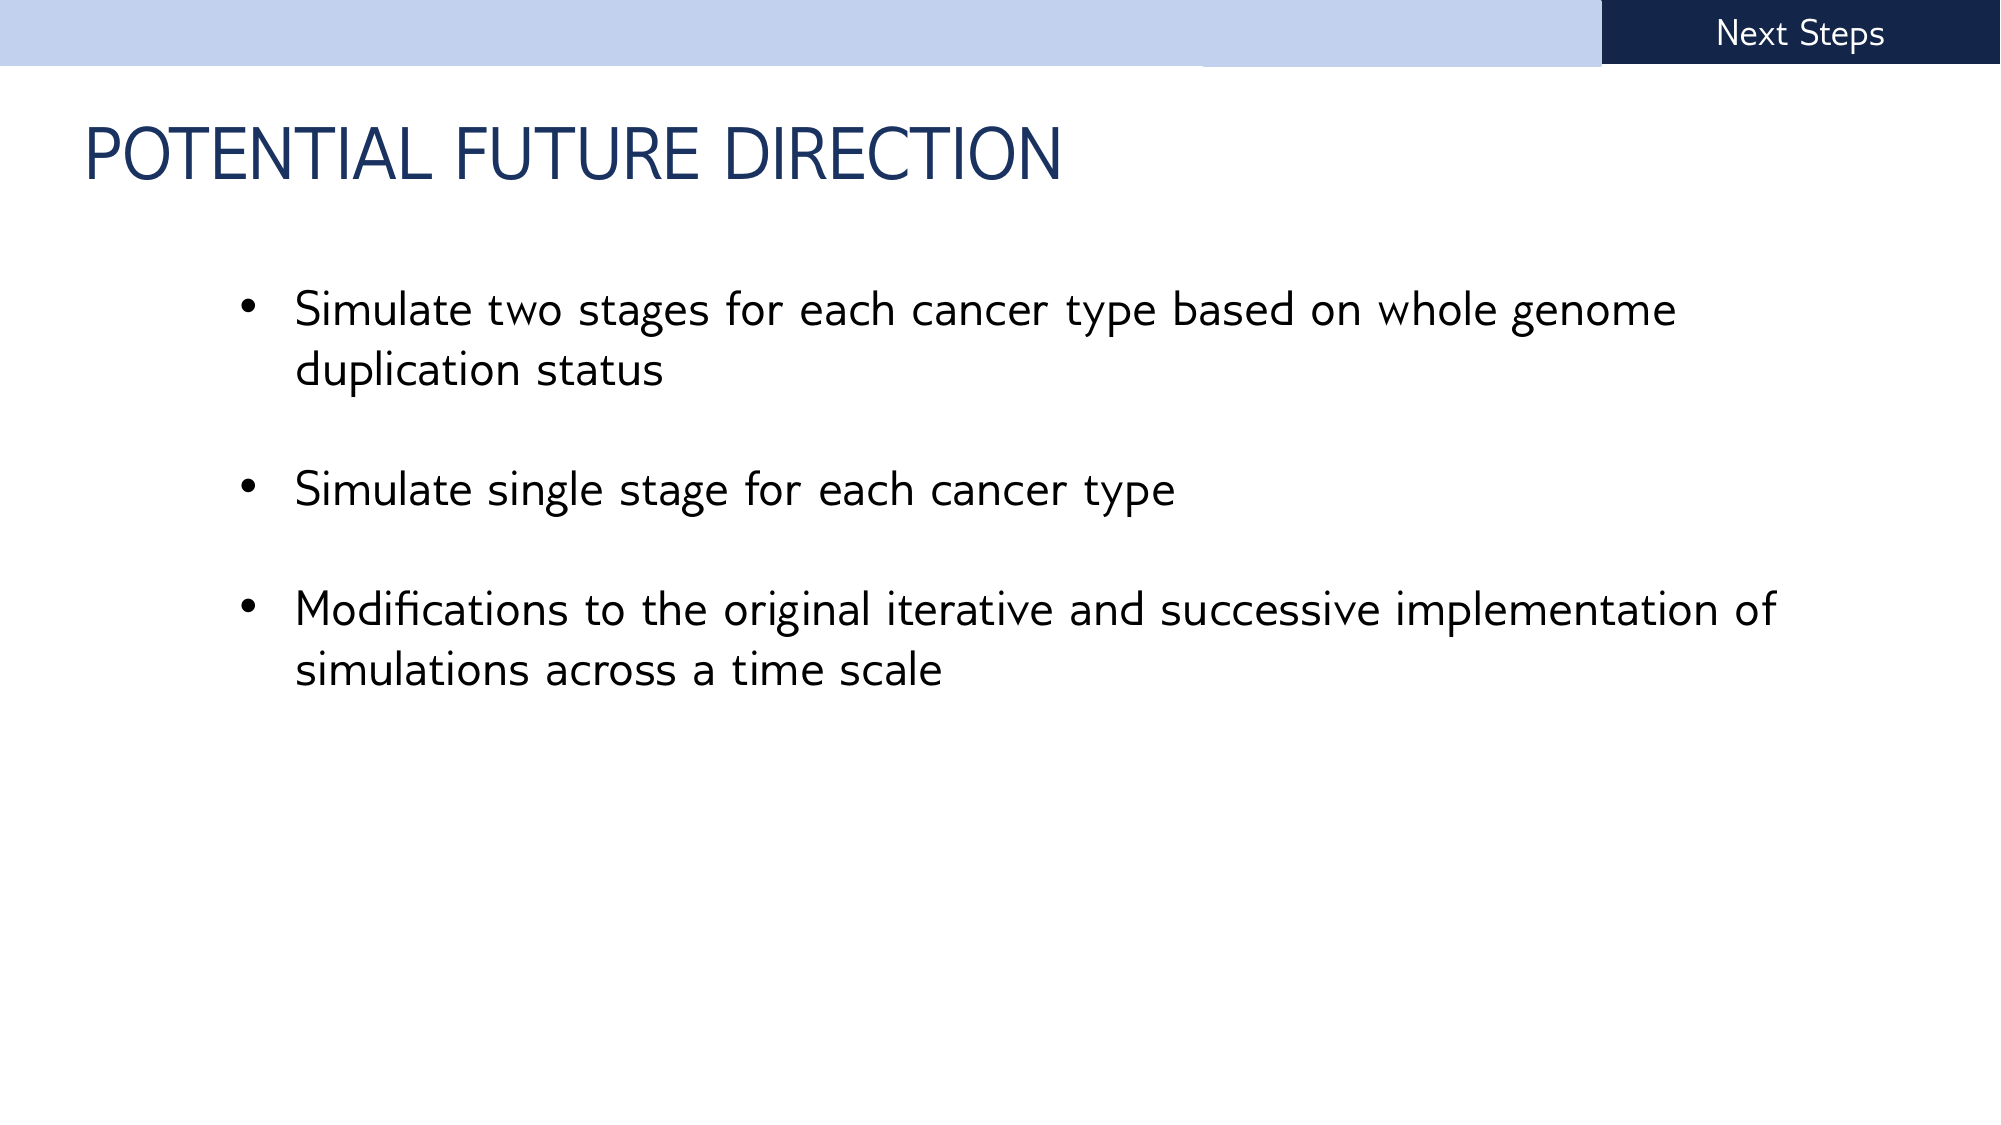

Next Steps

POTENTIAL future direction
Simulate two stages for each cancer type based on whole genome duplication status

Simulate single stage for each cancer type

Modifications to the original iterative and successive implementation of simulations across a time scale